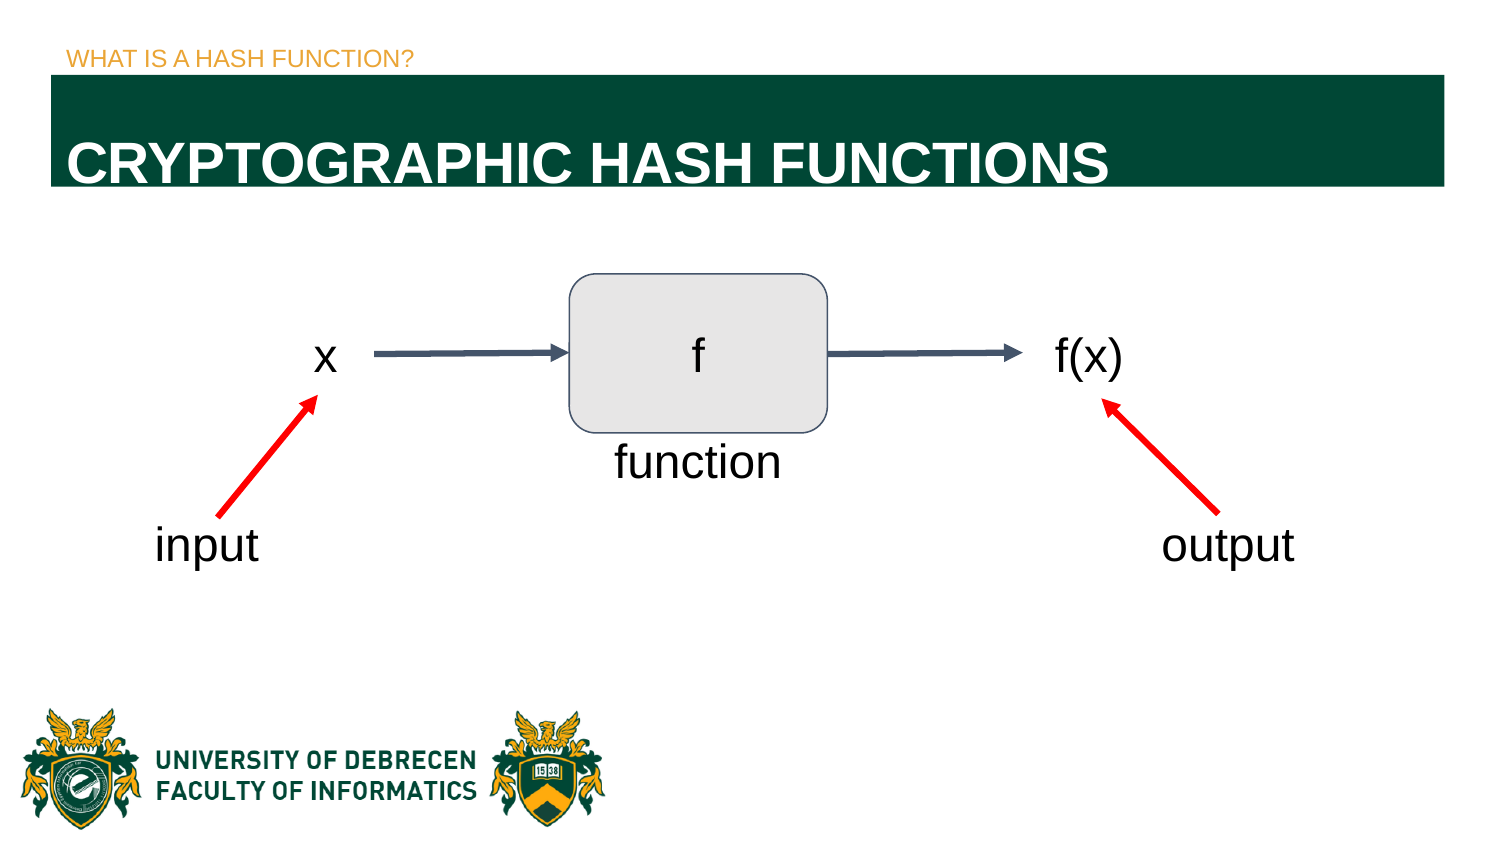

# WHAT IS A HASH FUNCTION?
CRYPTOGRAPHIC HASH FUNCTIONS

f(x)
x
f
function
input
output